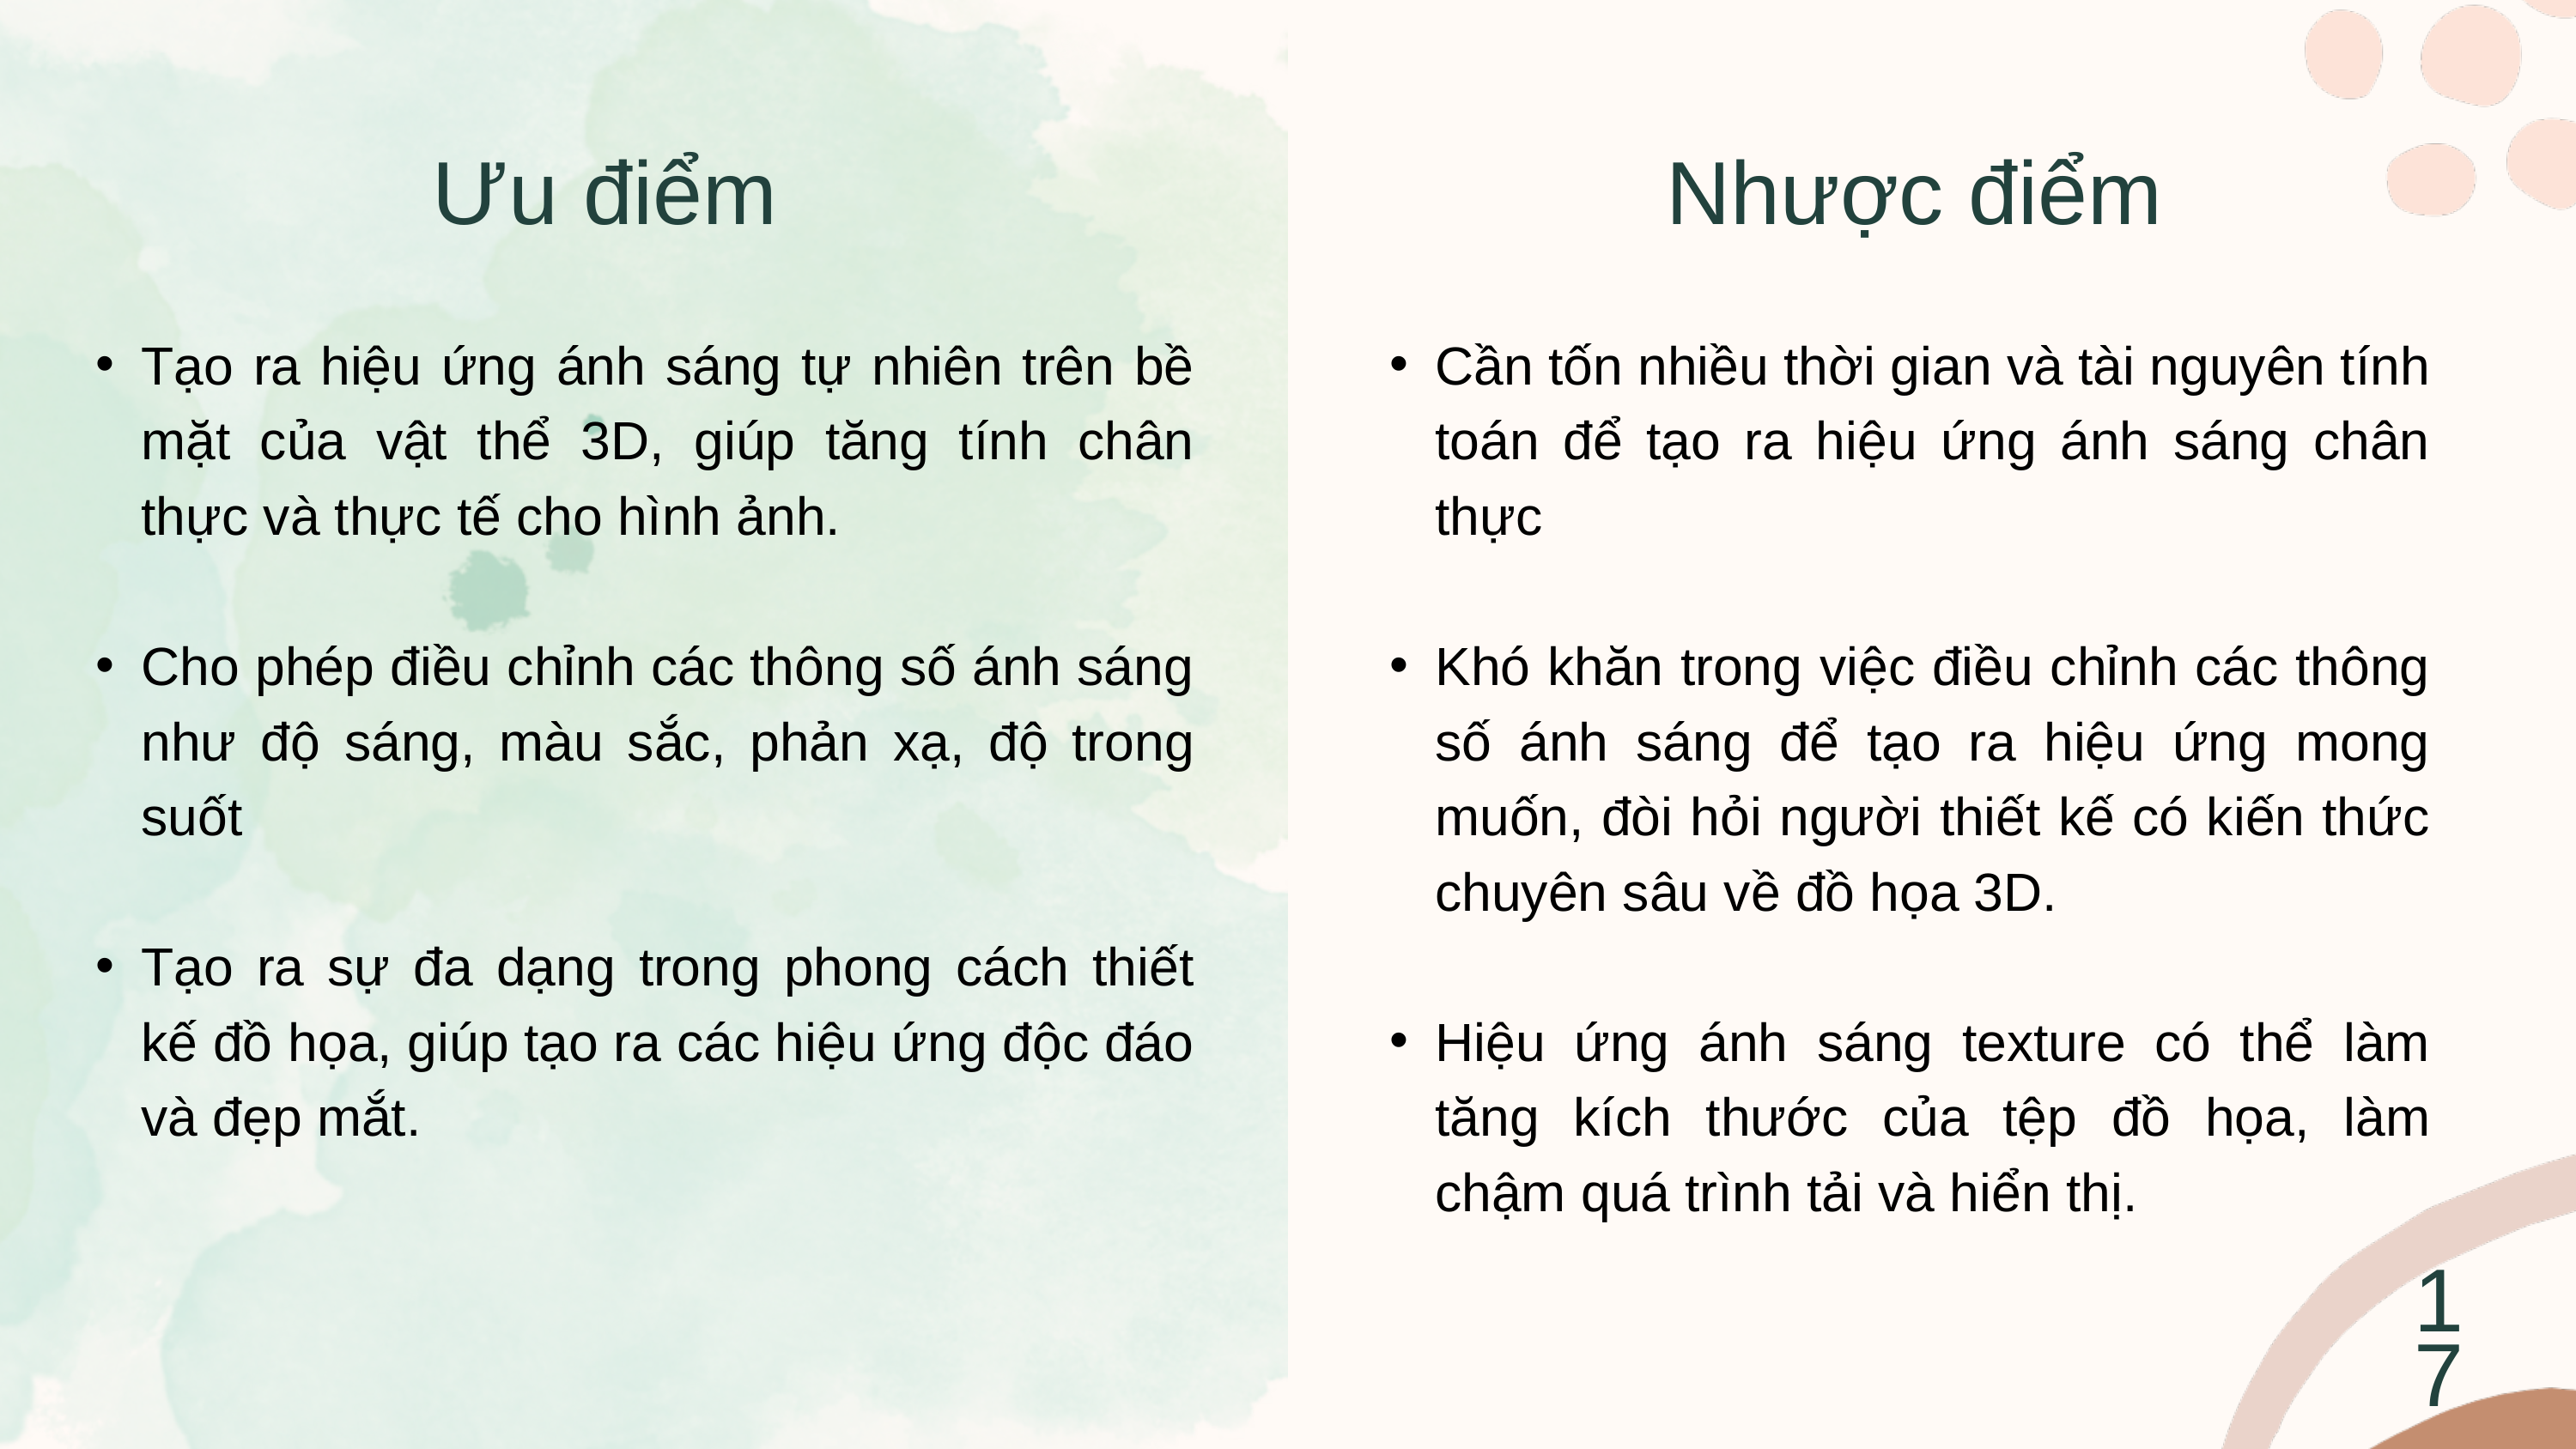

Ưu điểm
 Nhược điểm
Tạo ra hiệu ứng ánh sáng tự nhiên trên bề mặt của vật thể 3D, giúp tăng tính chân thực và thực tế cho hình ảnh.

Cho phép điều chỉnh các thông số ánh sáng như độ sáng, màu sắc, phản xạ, độ trong suốt

Tạo ra sự đa dạng trong phong cách thiết kế đồ họa, giúp tạo ra các hiệu ứng độc đáo và đẹp mắt.
Cần tốn nhiều thời gian và tài nguyên tính toán để tạo ra hiệu ứng ánh sáng chân thực

Khó khăn trong việc điều chỉnh các thông số ánh sáng để tạo ra hiệu ứng mong muốn, đòi hỏi người thiết kế có kiến thức chuyên sâu về đồ họa 3D.

Hiệu ứng ánh sáng texture có thể làm tăng kích thước của tệp đồ họa, làm chậm quá trình tải và hiển thị.

17